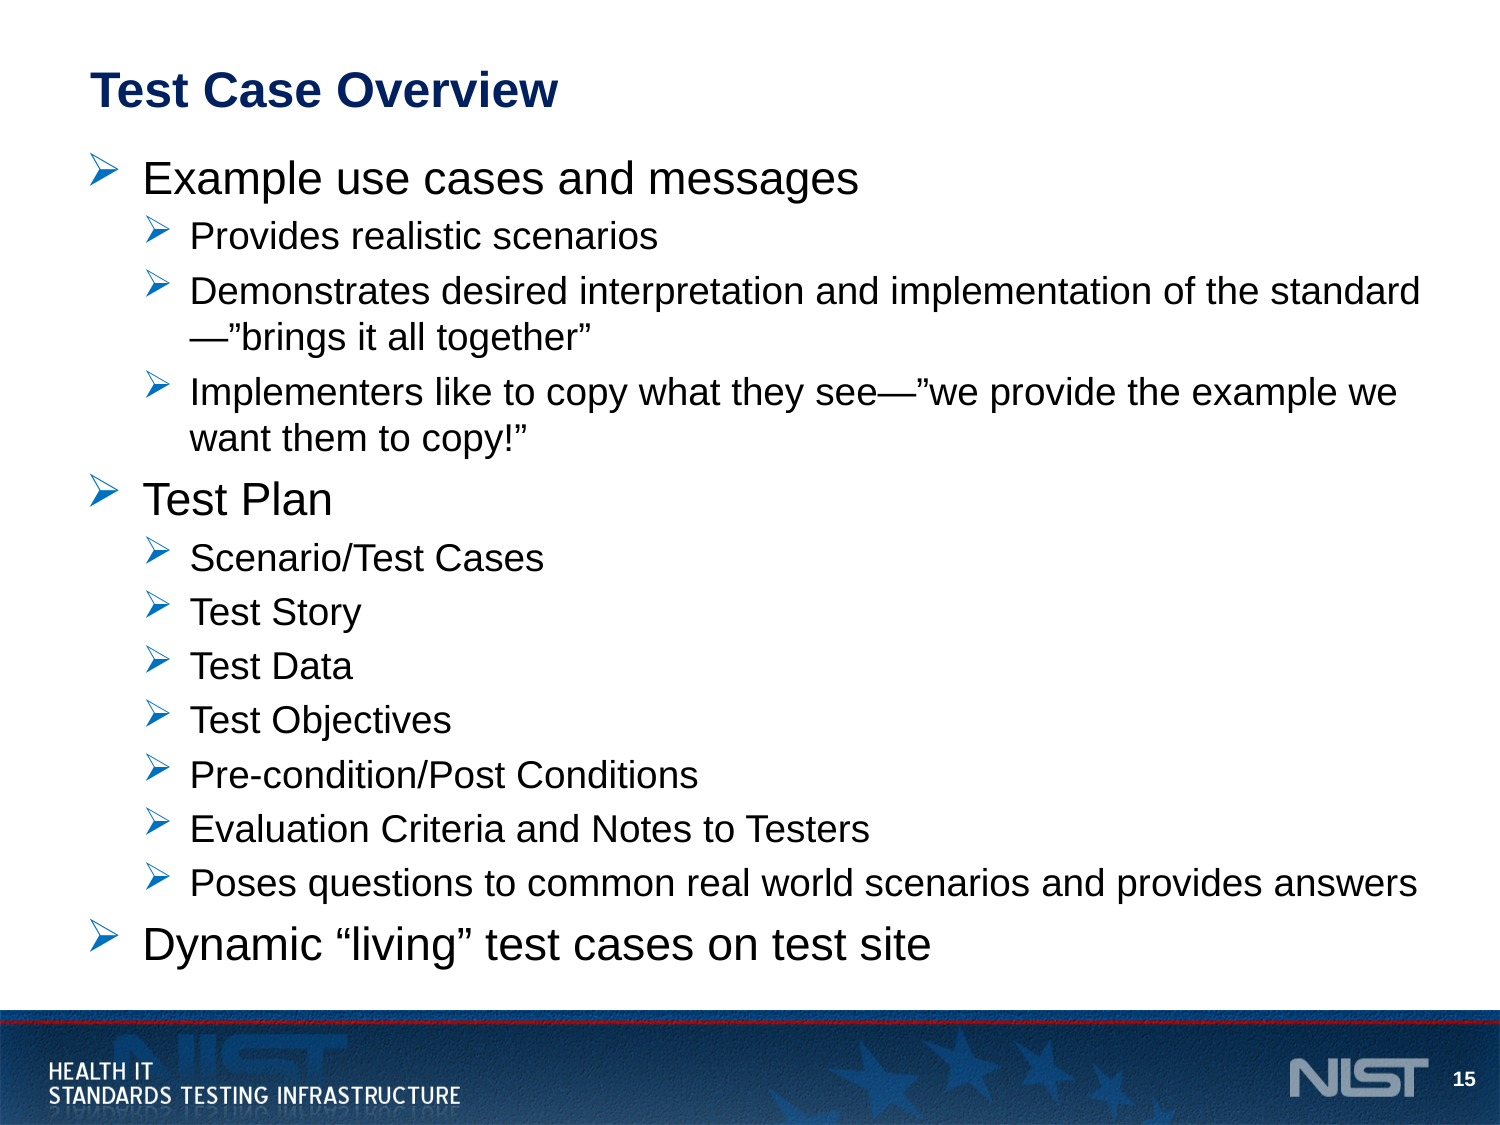

# Test Case Overview
Example use cases and messages
Provides realistic scenarios
Demonstrates desired interpretation and implementation of the standard—”brings it all together”
Implementers like to copy what they see—”we provide the example we want them to copy!”
Test Plan
Scenario/Test Cases
Test Story
Test Data
Test Objectives
Pre-condition/Post Conditions
Evaluation Criteria and Notes to Testers
Poses questions to common real world scenarios and provides answers
Dynamic “living” test cases on test site